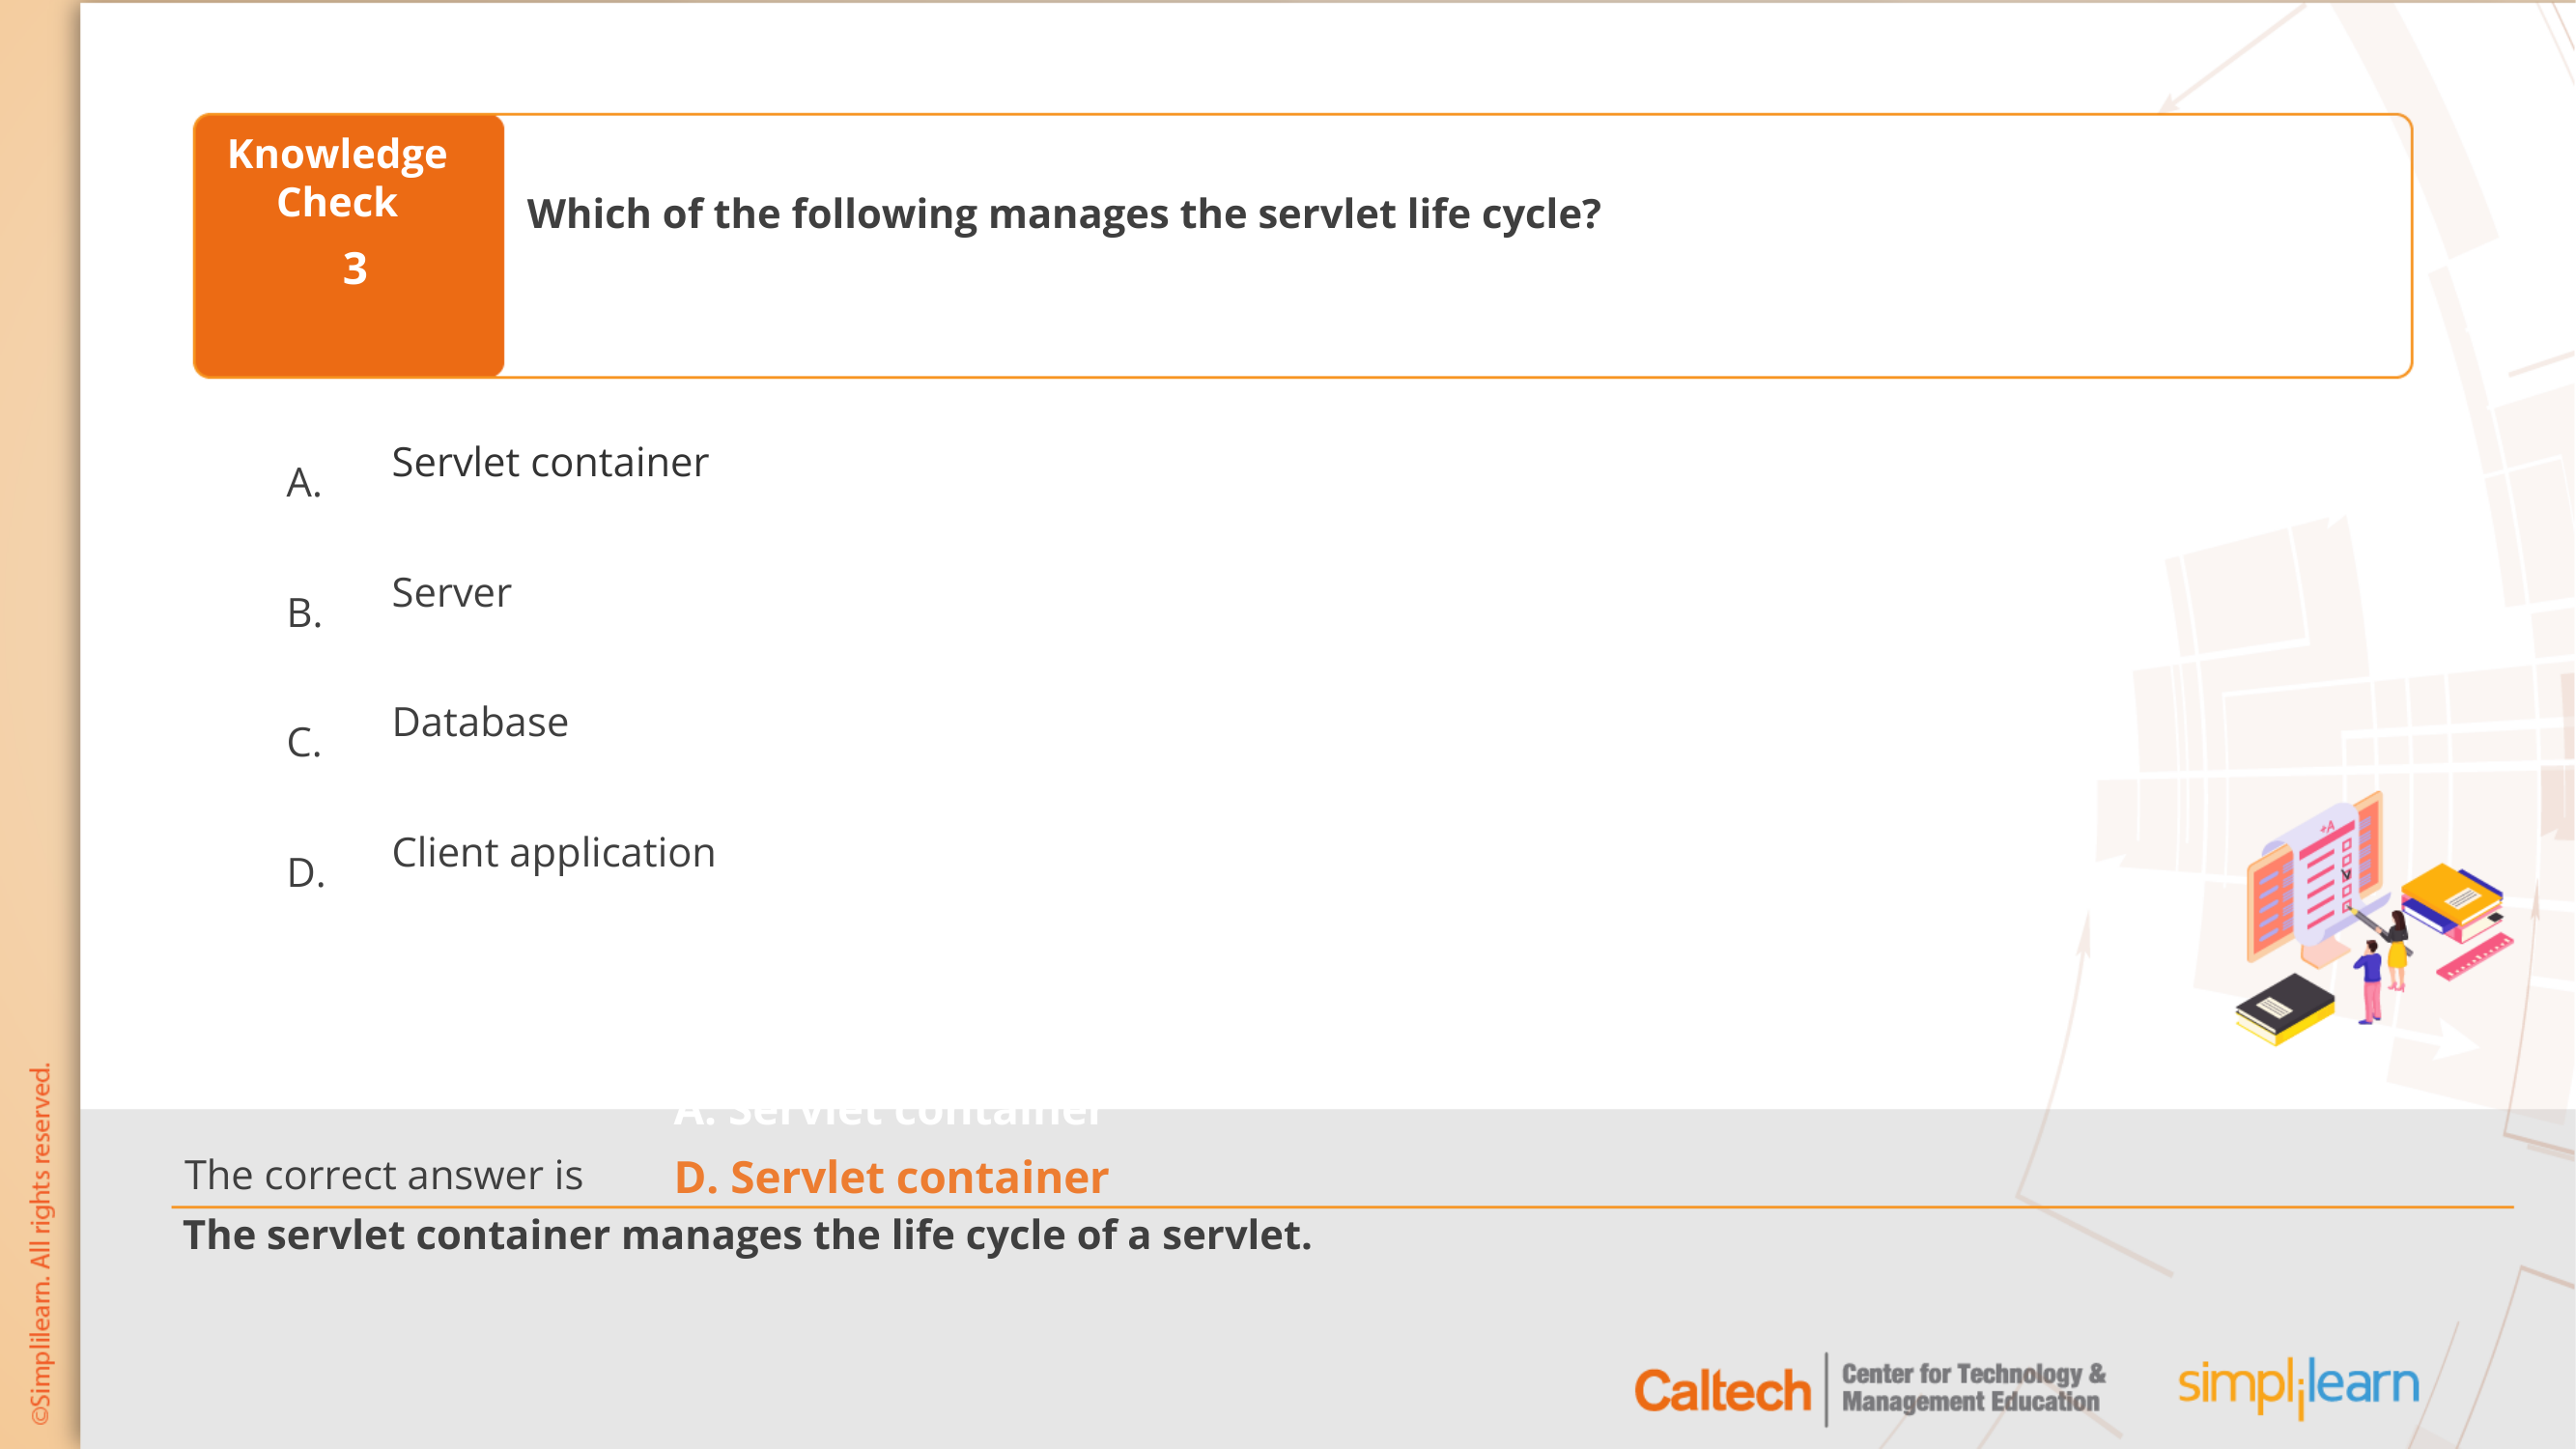

Which of the following manages the servlet life cycle?

3
Servlet container
Server
Database
Client application
A. Servlet container
D. Servlet container
The servlet container manages the life cycle of a servlet.